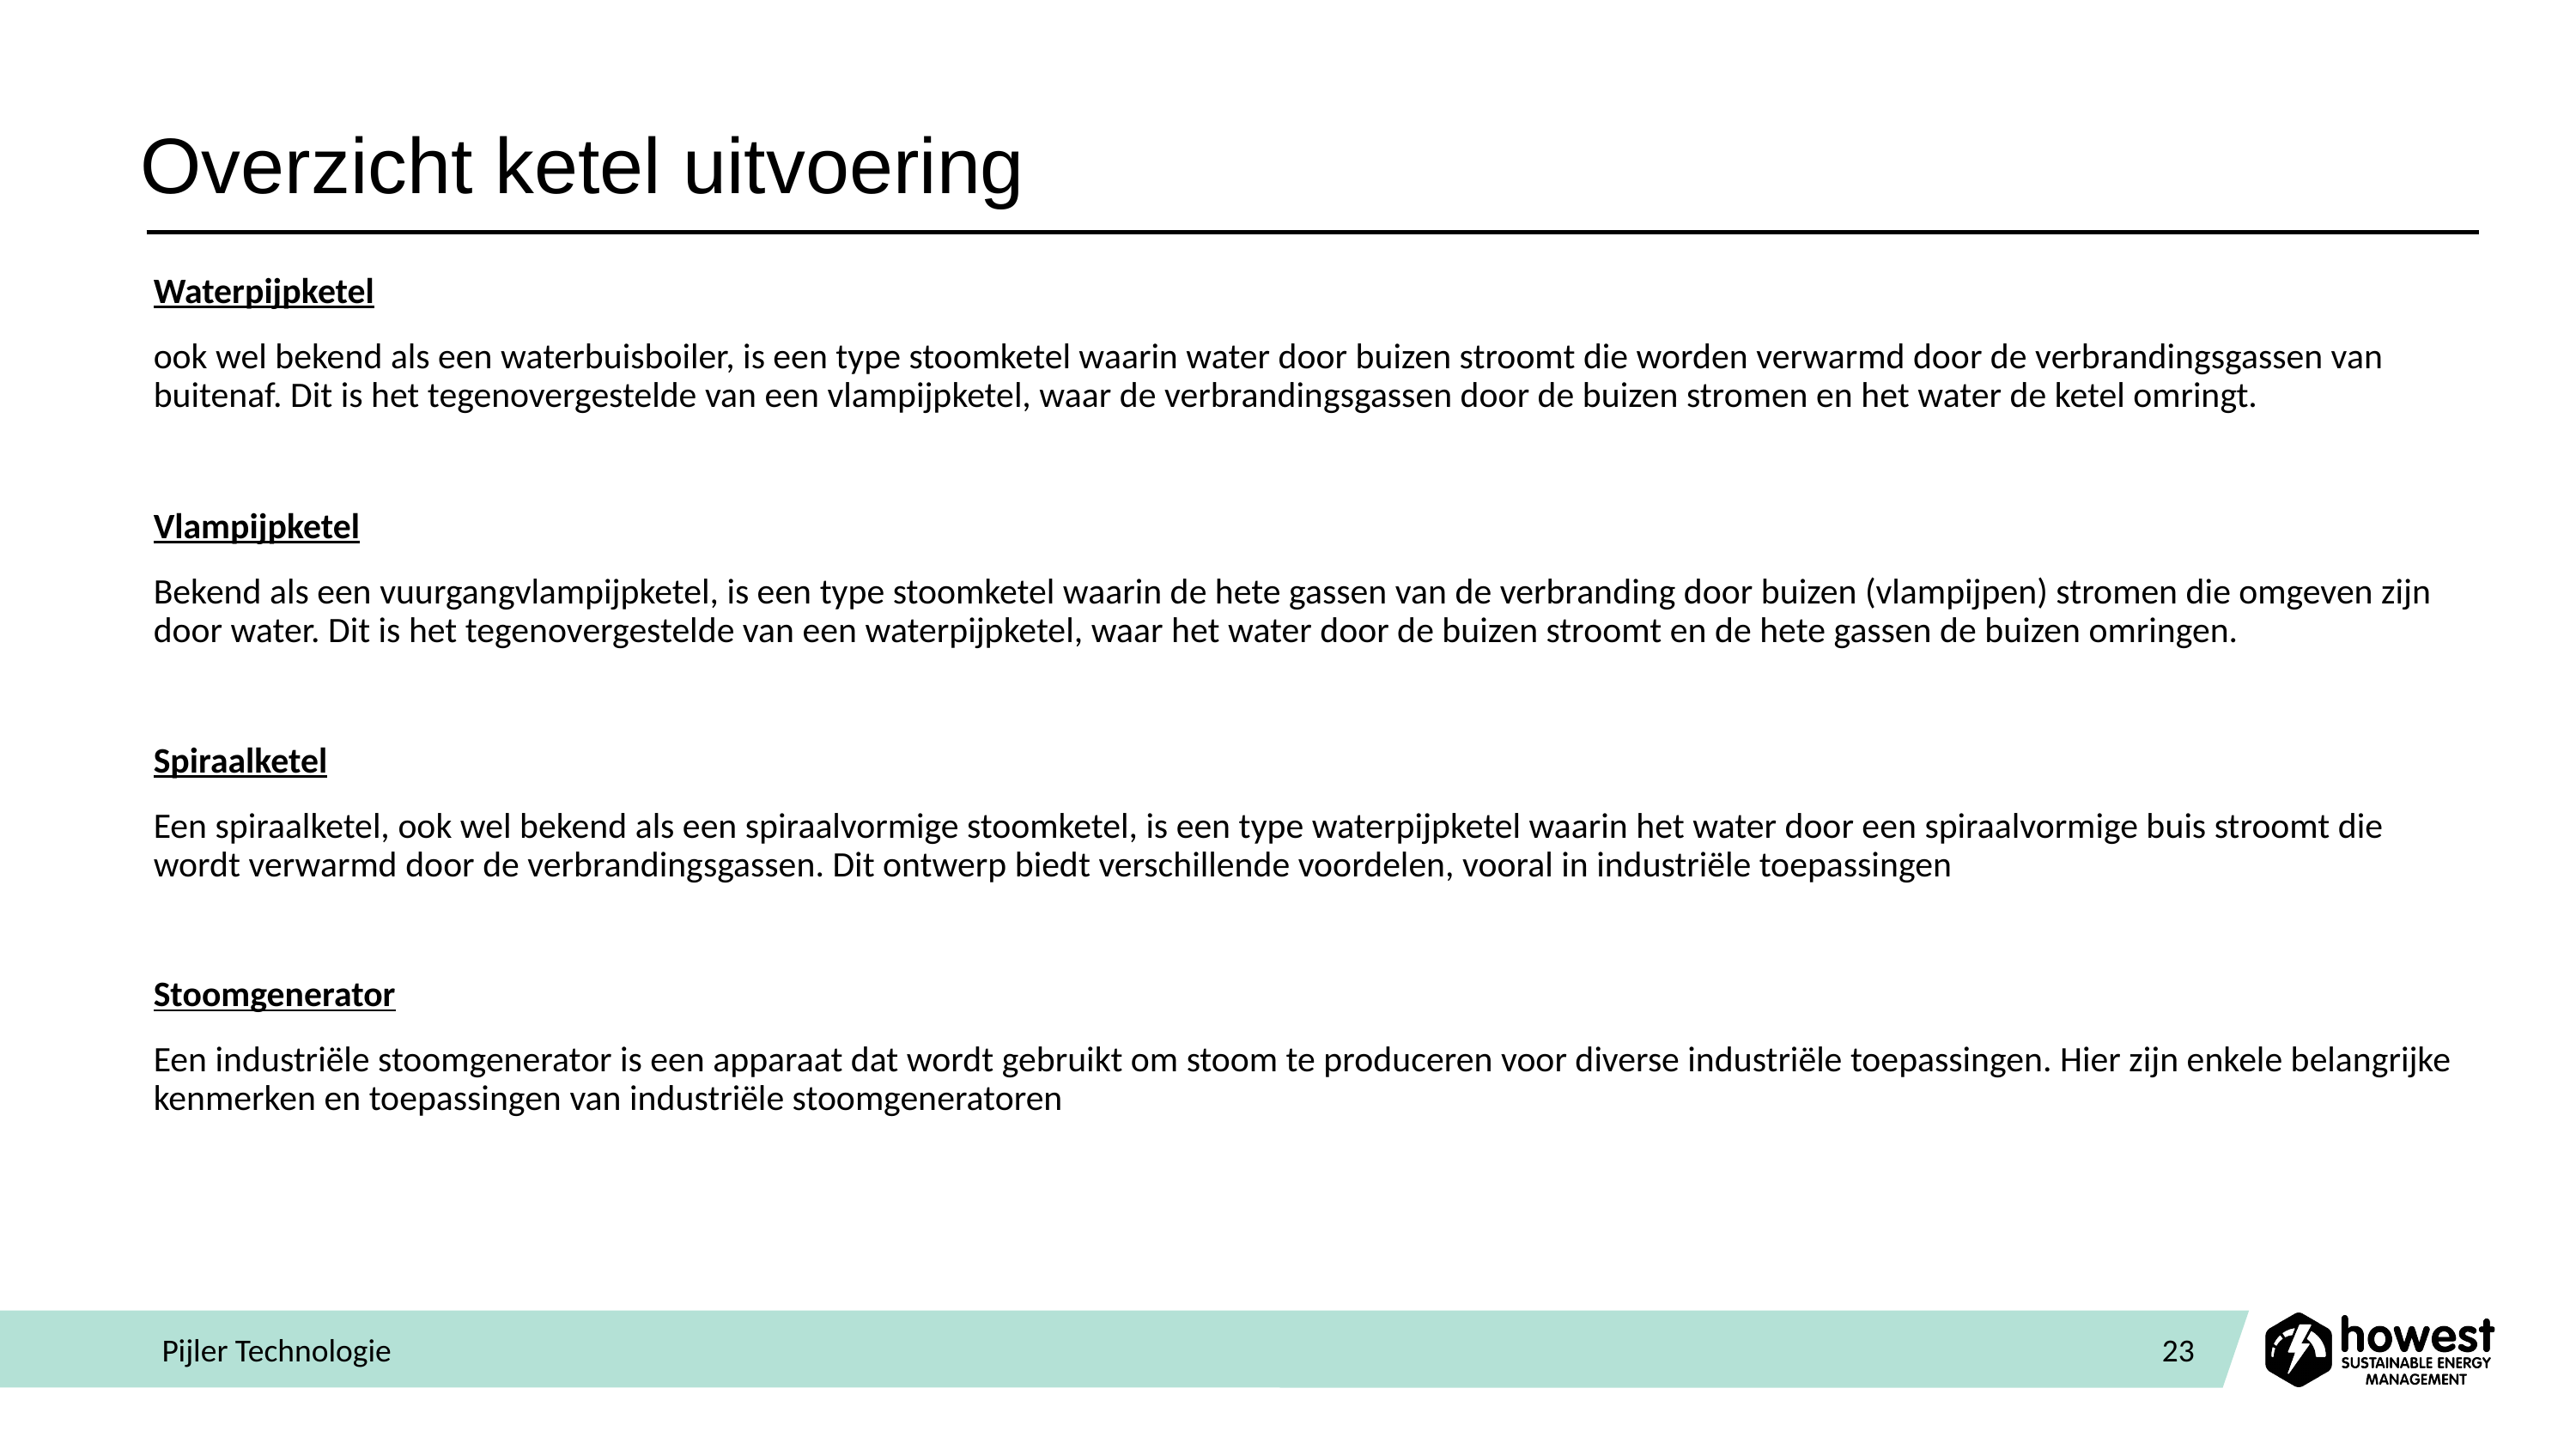

# Overzicht ketel uitvoering
Waterpijpketel
ook wel bekend als een waterbuisboiler, is een type stoomketel waarin water door buizen stroomt die worden verwarmd door de verbrandingsgassen van buitenaf. Dit is het tegenovergestelde van een vlampijpketel, waar de verbrandingsgassen door de buizen stromen en het water de ketel omringt.

Vlampijpketel
Bekend als een vuurgangvlampijpketel, is een type stoomketel waarin de hete gassen van de verbranding door buizen (vlampijpen) stromen die omgeven zijn door water. Dit is het tegenovergestelde van een waterpijpketel, waar het water door de buizen stroomt en de hete gassen de buizen omringen.

Spiraalketel
Een spiraalketel, ook wel bekend als een spiraalvormige stoomketel, is een type waterpijpketel waarin het water door een spiraalvormige buis stroomt die wordt verwarmd door de verbrandingsgassen. Dit ontwerp biedt verschillende voordelen, vooral in industriële toepassingen

Stoomgenerator
Een industriële stoomgenerator is een apparaat dat wordt gebruikt om stoom te produceren voor diverse industriële toepassingen. Hier zijn enkele belangrijke kenmerken en toepassingen van industriële stoomgeneratoren

Pijler Technologie
23